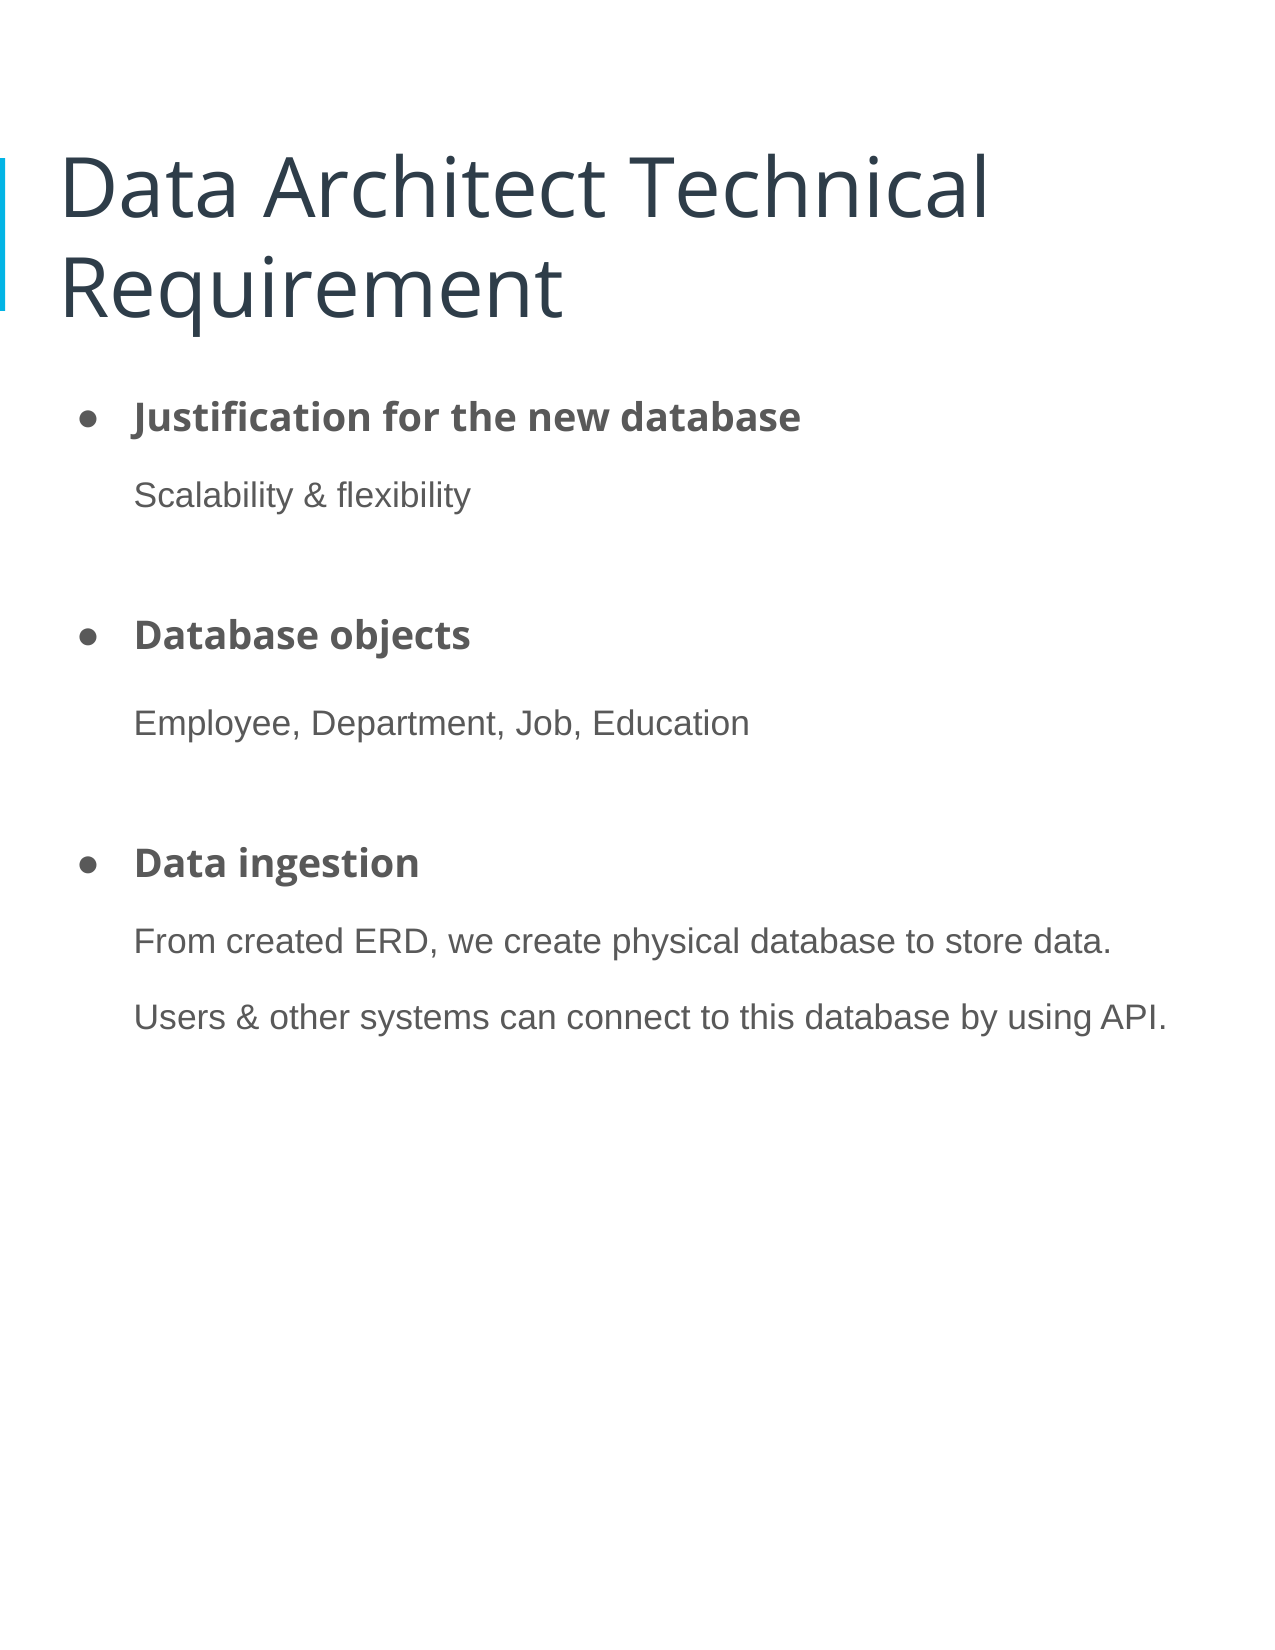

# Data Architect Technical Requirement
Justification for the new database
Scalability & flexibility

Database objects

Employee, Department, Job, Education

Data ingestion
From created ERD, we create physical database to store data.
Users & other systems can connect to this database by using API.